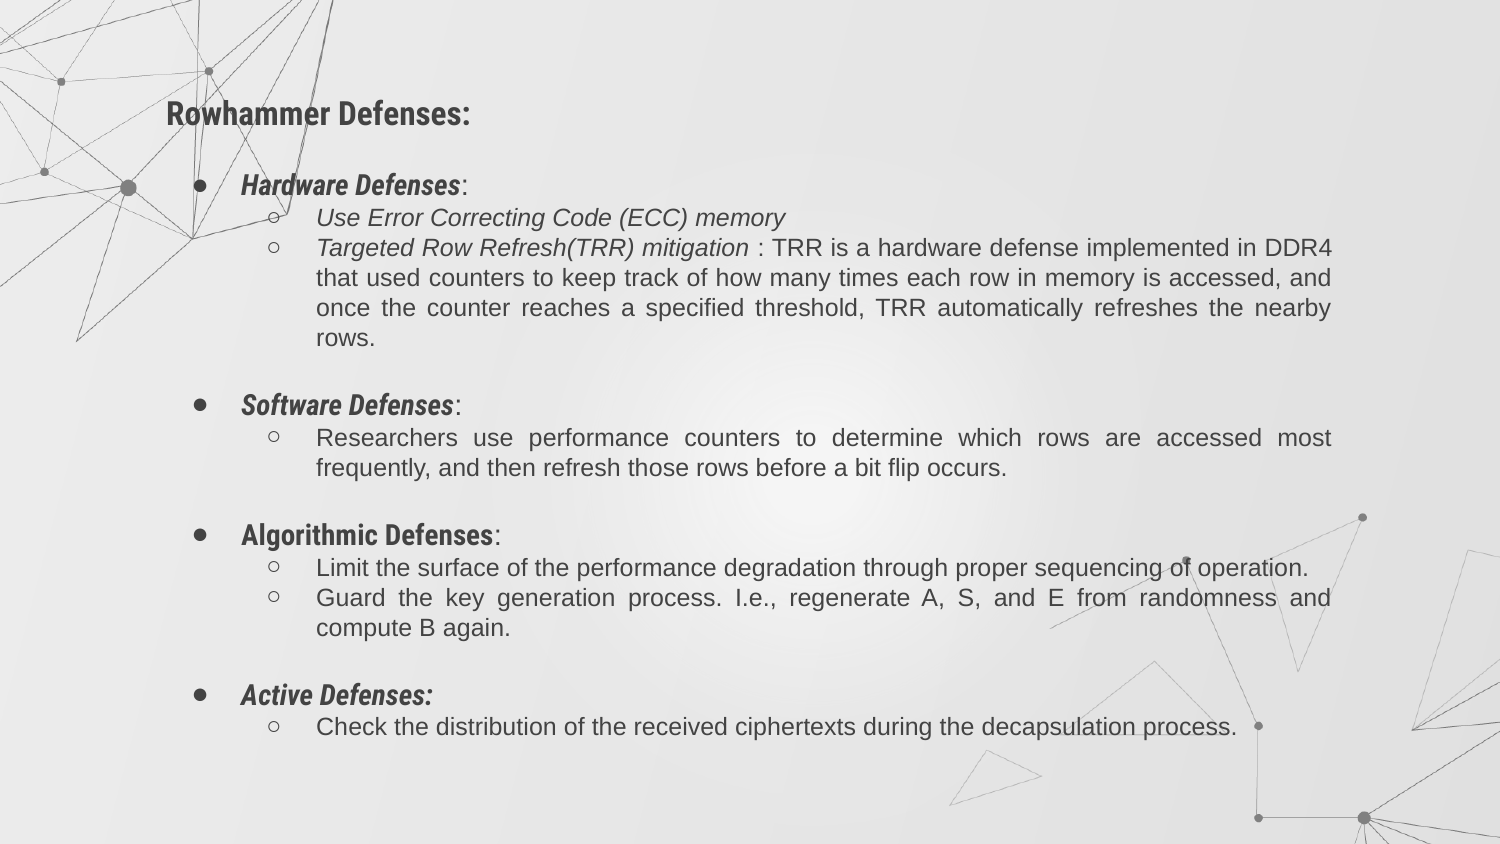

Rowhammer Defenses:

Hardware Defenses:
Use Error Correcting Code (ECC) memory
Targeted Row Refresh(TRR) mitigation : TRR is a hardware defense implemented in DDR4 that used counters to keep track of how many times each row in memory is accessed, and once the counter reaches a specified threshold, TRR automatically refreshes the nearby rows.

Software Defenses:
Researchers use performance counters to determine which rows are accessed most frequently, and then refresh those rows before a bit flip occurs.

Algorithmic Defenses:
Limit the surface of the performance degradation through proper sequencing of operation.
Guard the key generation process. I.e., regenerate A, S, and E from randomness and compute B again.

Active Defenses:
Check the distribution of the received ciphertexts during the decapsulation process.